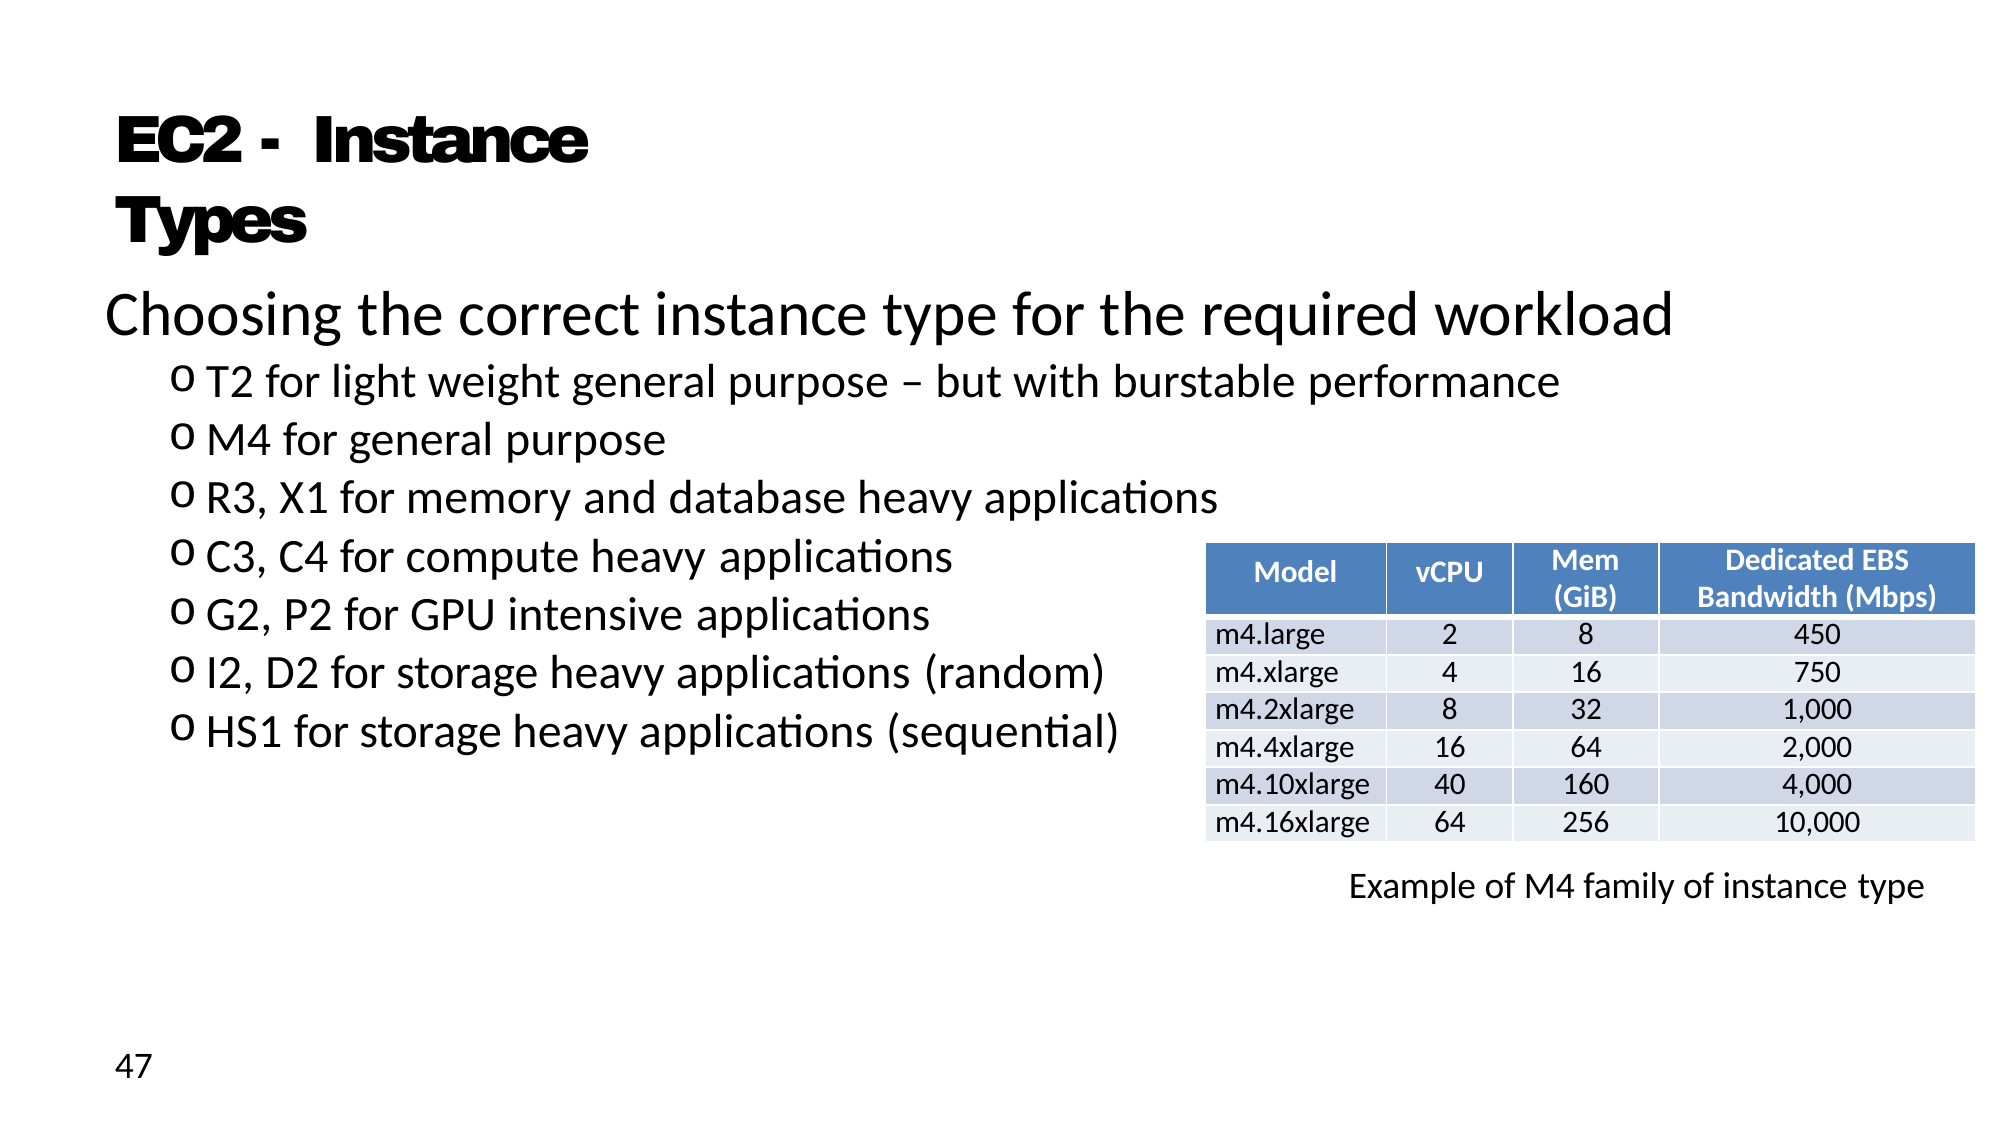

# EC2 - Instance Types
Choosing the correct instance type for the required workload
T2 for light weight general purpose – but with burstable performance
M4 for general purpose
R3, X1 for memory and database heavy applications
C3, C4 for compute heavy applications
G2, P2 for GPU intensive applications
I2, D2 for storage heavy applications (random)
HS1 for storage heavy applications (sequential)

Example of M4 family of instance type
| Model | vCPU | Mem (GiB) | Dedicated EBS Bandwidth (Mbps) |
| --- | --- | --- | --- |
| m4.large | 2 | 8 | 450 |
| m4.xlarge | 4 | 16 | 750 |
| m4.2xlarge | 8 | 32 | 1,000 |
| m4.4xlarge | 16 | 64 | 2,000 |
| m4.10xlarge | 40 | 160 | 4,000 |
| m4.16xlarge | 64 | 256 | 10,000 |
47